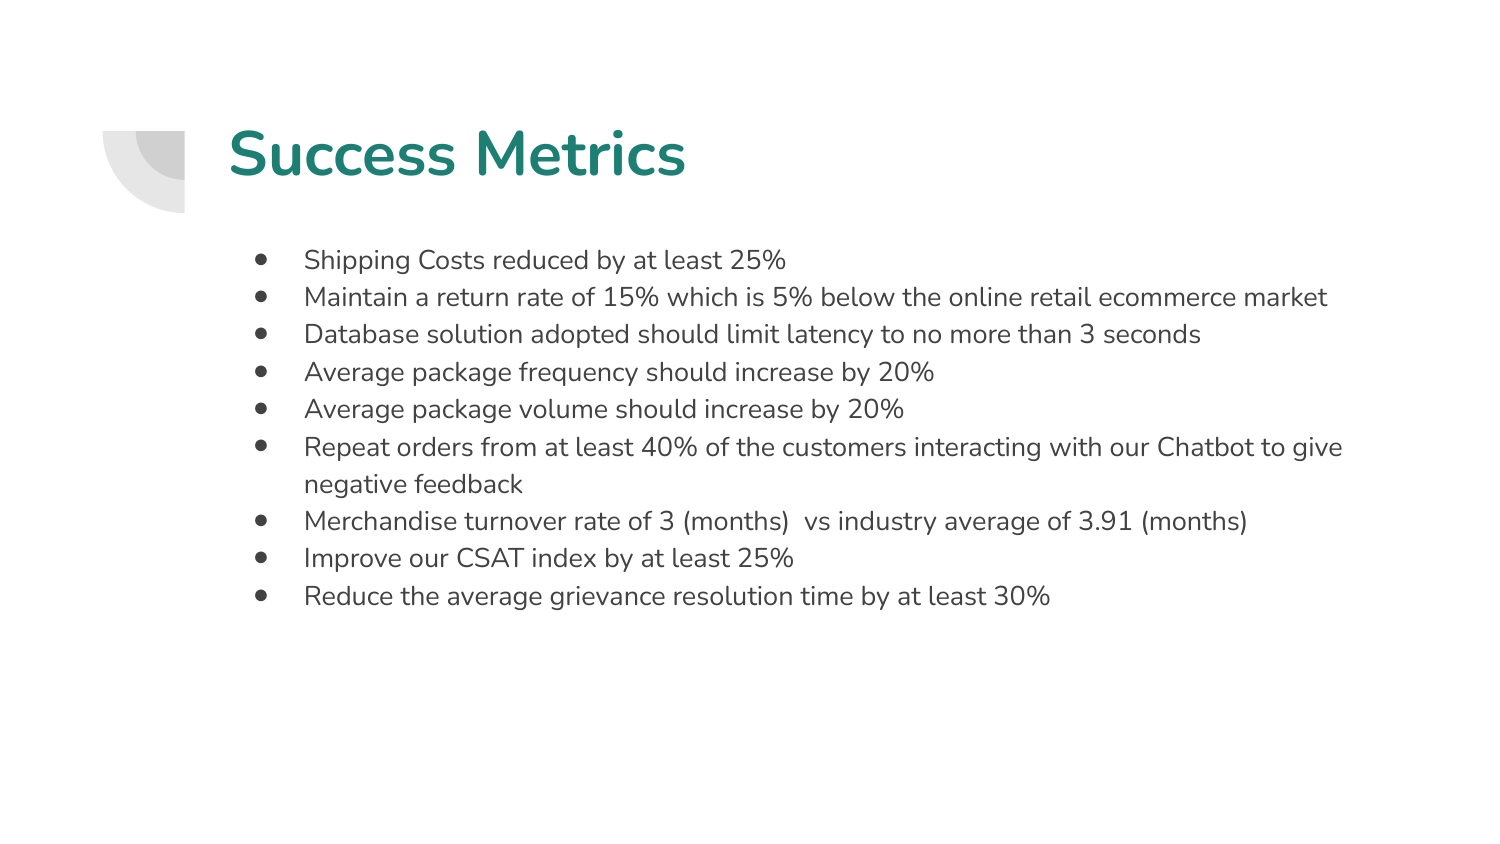

# Success Metrics
Shipping Costs reduced by at least 25%
Maintain a return rate of 15% which is 5% below the online retail ecommerce market
Database solution adopted should limit latency to no more than 3 seconds
Average package frequency should increase by 20%
Average package volume should increase by 20%
Repeat orders from at least 40% of the customers interacting with our Chatbot to give negative feedback
Merchandise turnover rate of 3 (months)  vs industry average of 3.91 (months)
Improve our CSAT index by at least 25%
Reduce the average grievance resolution time by at least 30%